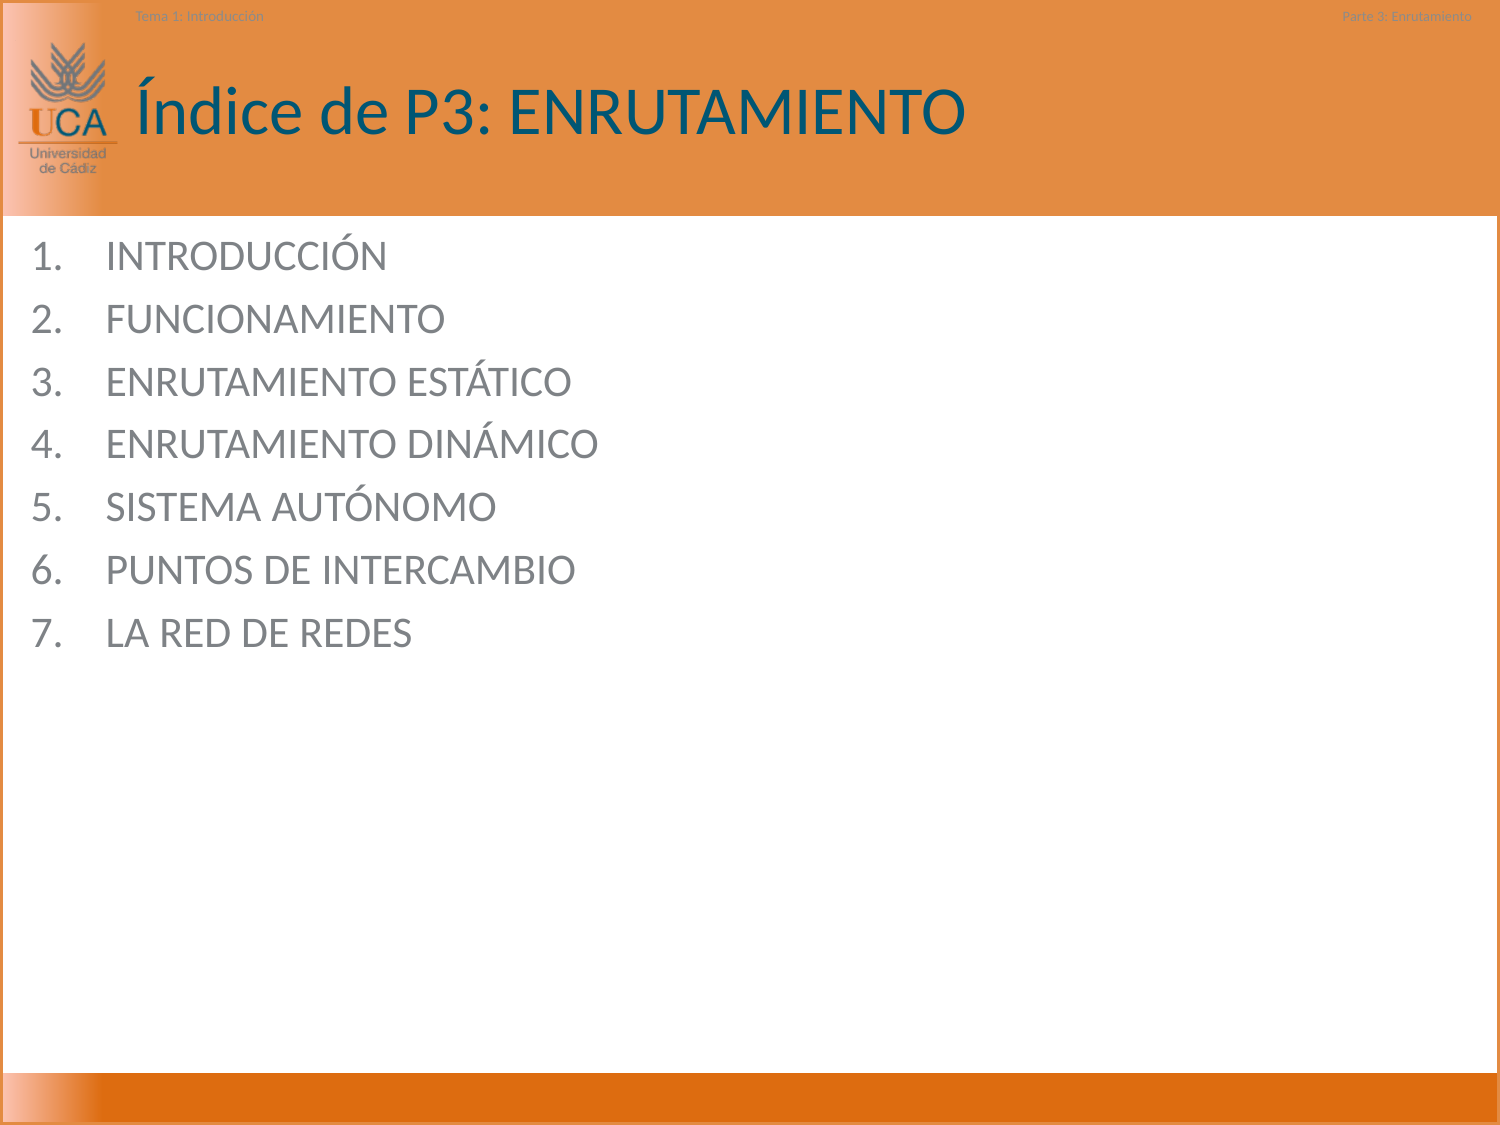

Tema 1: Introducción
Parte 3: Enrutamiento
# Índice de P3: ENRUTAMIENTO
INTRODUCCIÓN
FUNCIONAMIENTO
ENRUTAMIENTO ESTÁTICO
ENRUTAMIENTO DINÁMICO
SISTEMA AUTÓNOMO
PUNTOS DE INTERCAMBIO
LA RED DE REDES